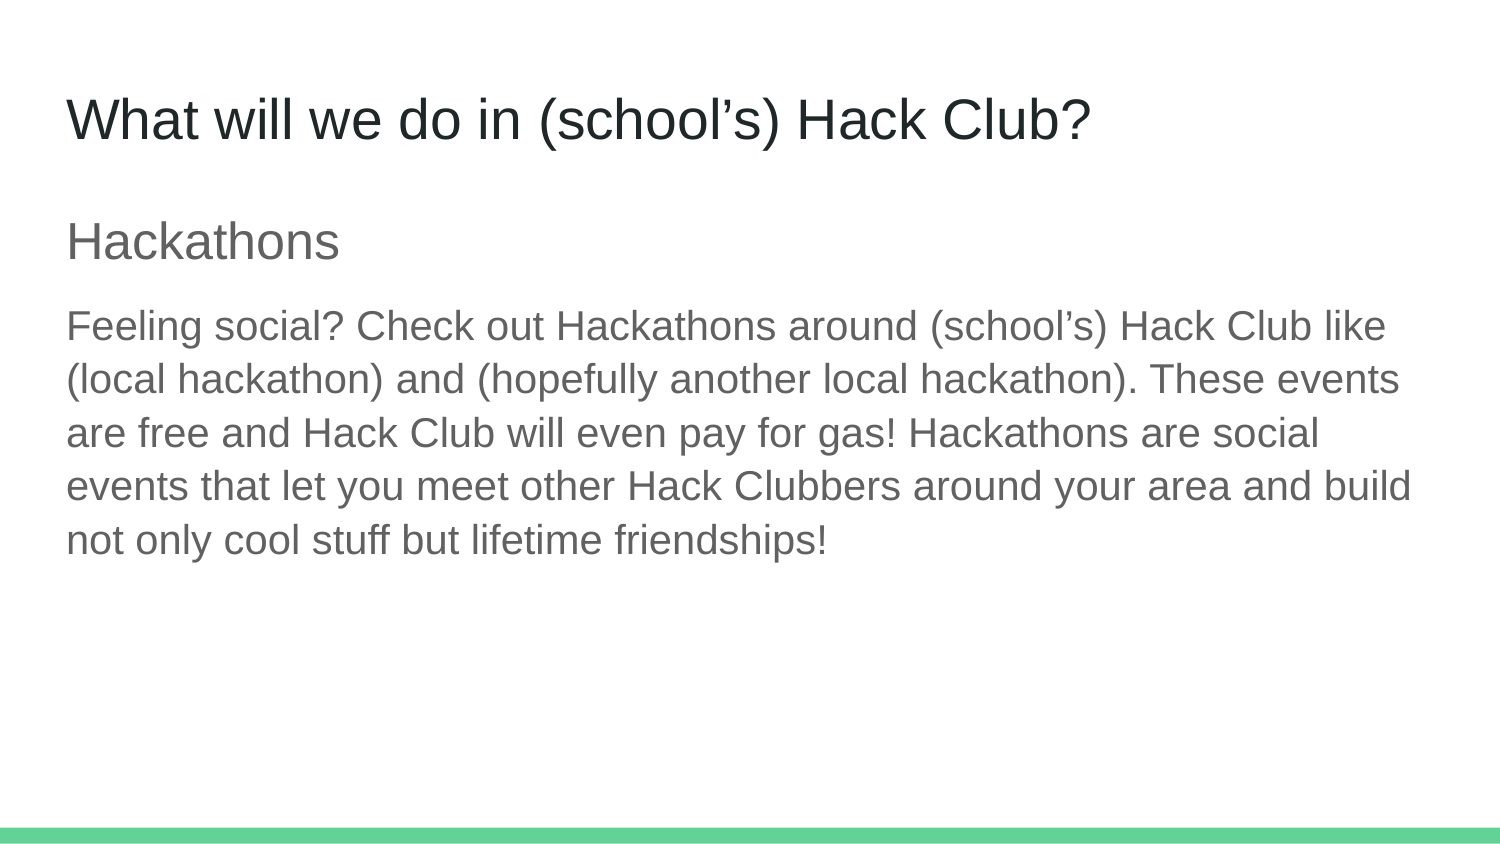

# What will we do in (school’s) Hack Club?
Hackathons
Feeling social? Check out Hackathons around (school’s) Hack Club like (local hackathon) and (hopefully another local hackathon). These events are free and Hack Club will even pay for gas! Hackathons are social events that let you meet other Hack Clubbers around your area and build not only cool stuff but lifetime friendships!